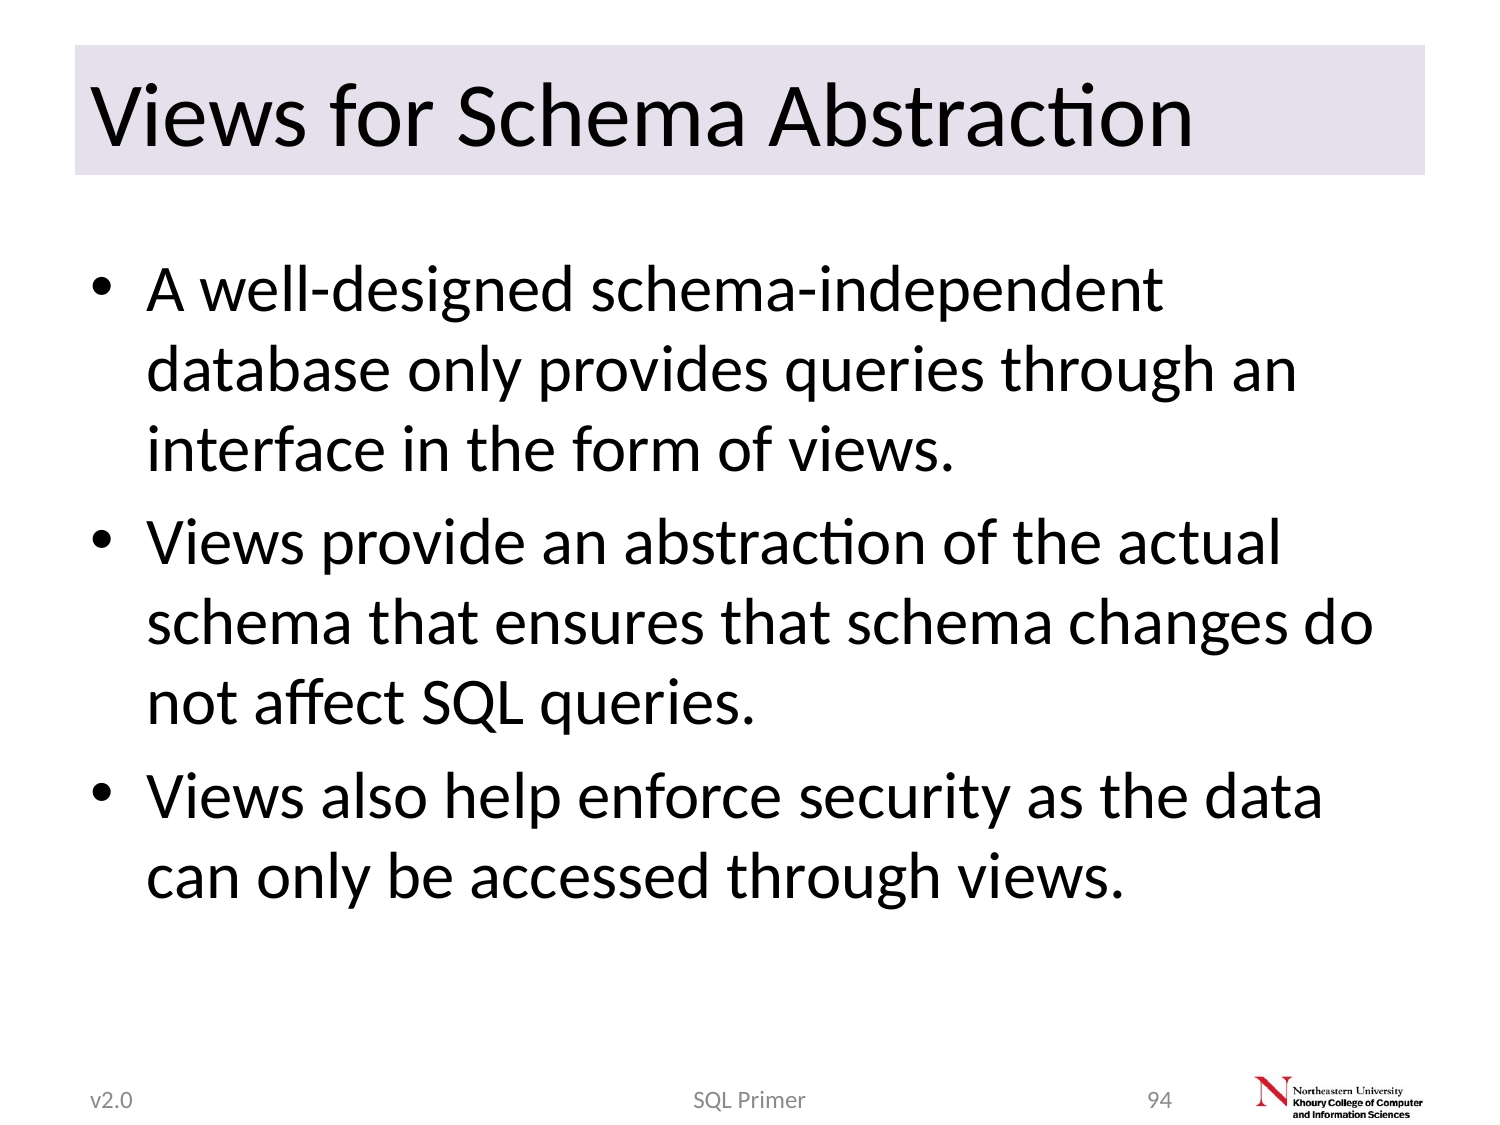

# Views for Schema Abstraction
A well-designed schema-independent database only provides queries through an interface in the form of views.
Views provide an abstraction of the actual schema that ensures that schema changes do not affect SQL queries.
Views also help enforce security as the data can only be accessed through views.
v2.0
SQL Primer
94